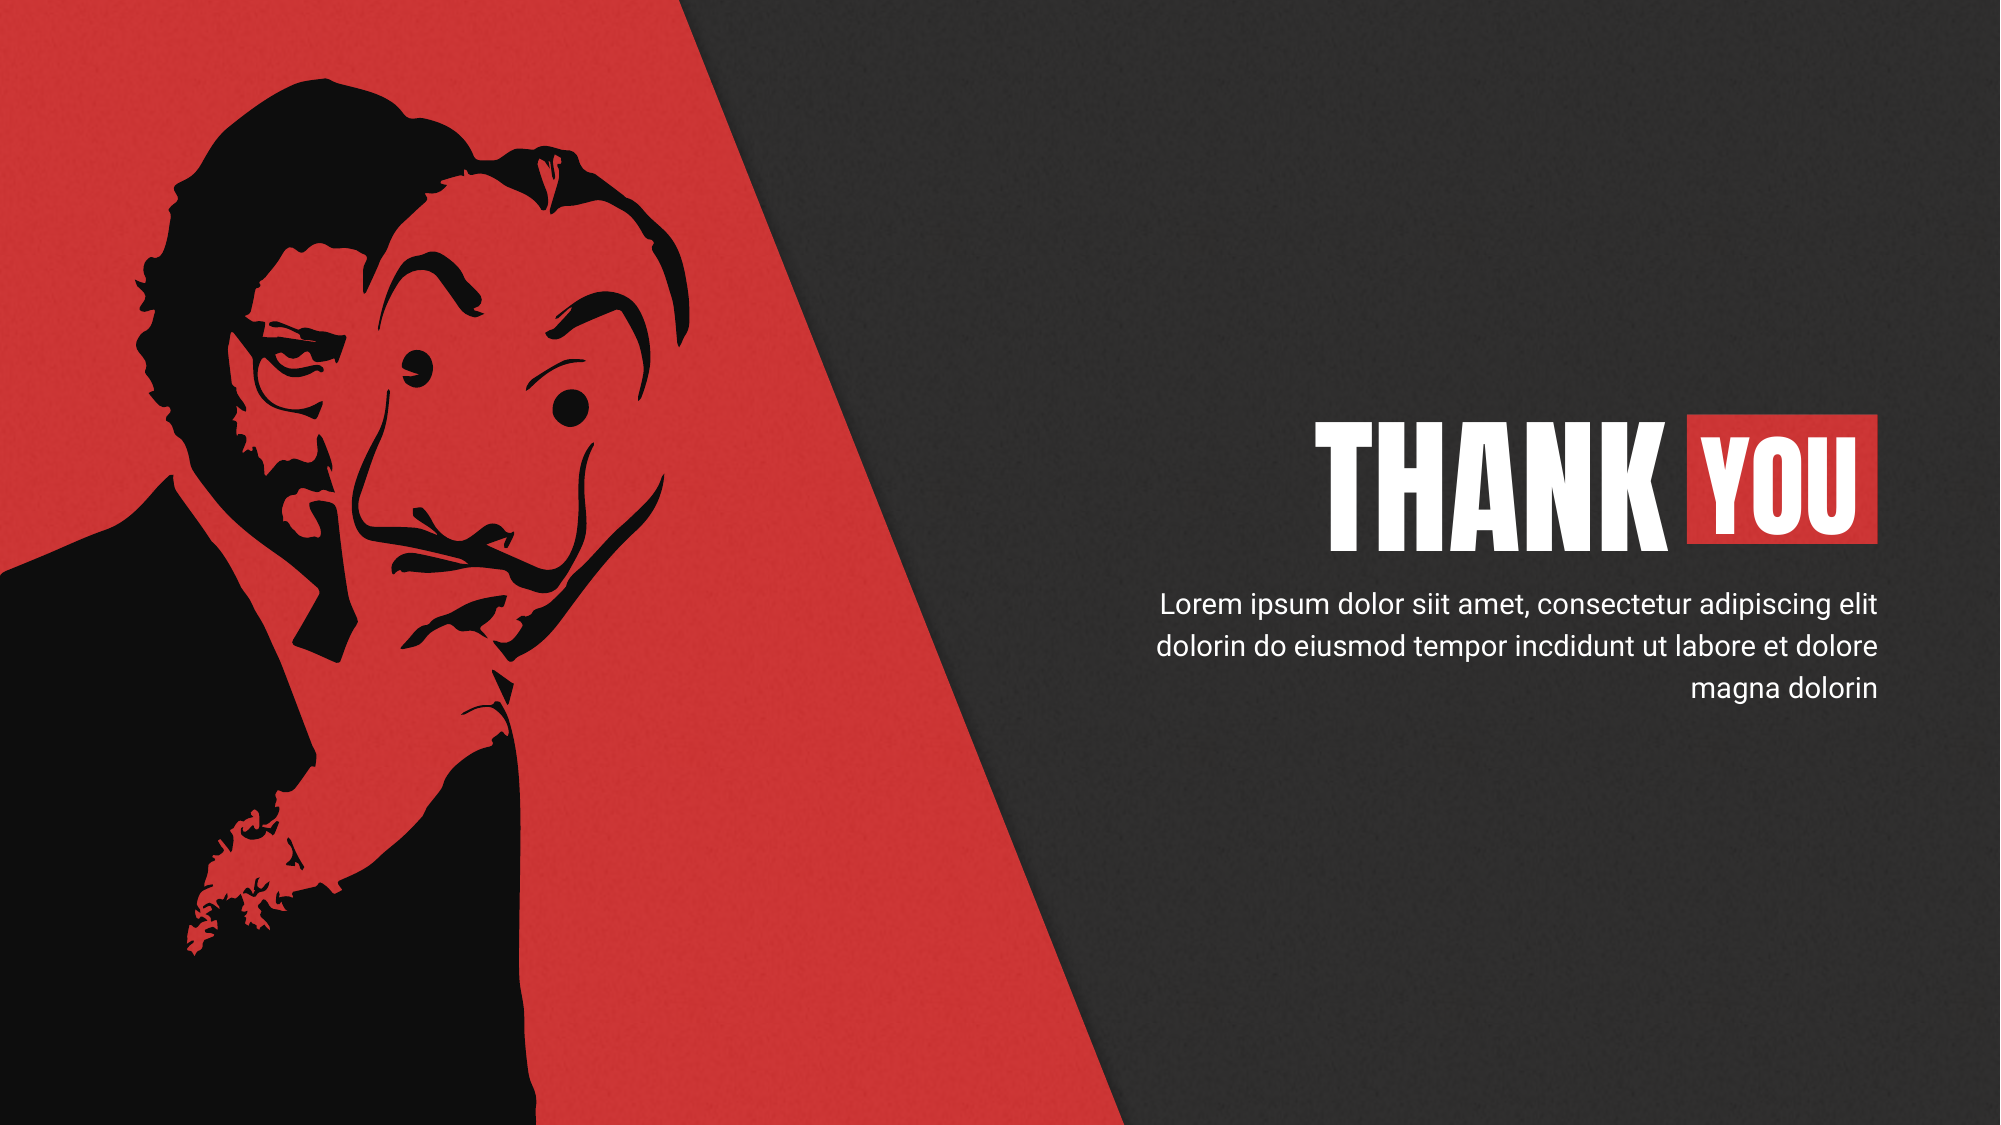

THANK

YOU
Lorem ipsum dolor siit amet, consectetur adipiscing elit dolorin do eiusmod tempor incdidunt ut labore et dolore magna dolorin